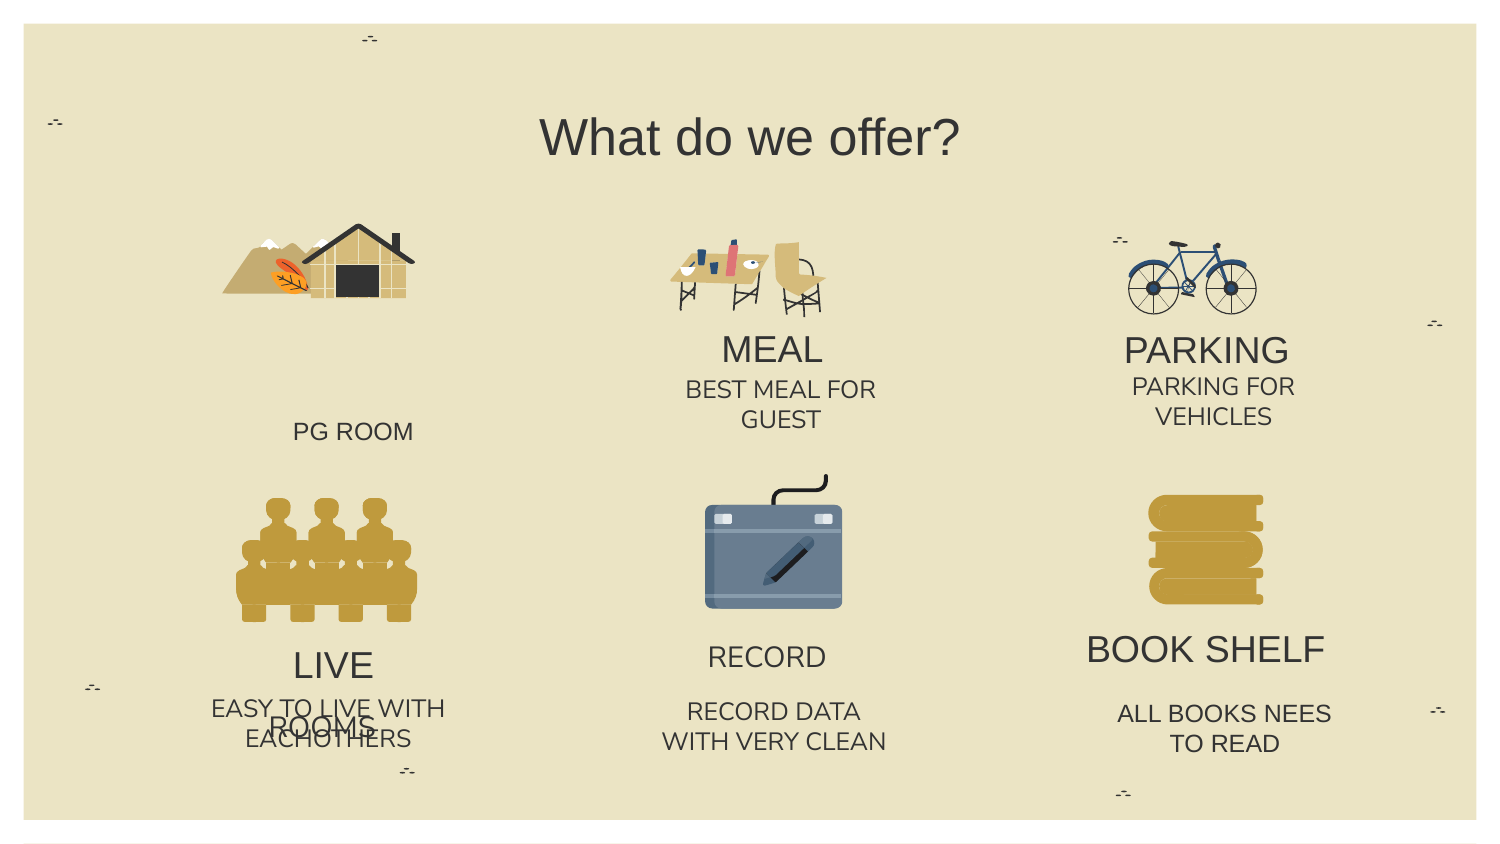

# What do we offer?

MEAL
PARKING
PARKING FOR VEHICLES
BEST MEAL FOR GUEST
PG ROOM

BOOK SHELF
RECORD
LIVE
EASY TO LIVE WITH EACHOTHERS
ROOMS
RECORD DATA WITH VERY CLEAN
ALL BOOKS NEES TO READ